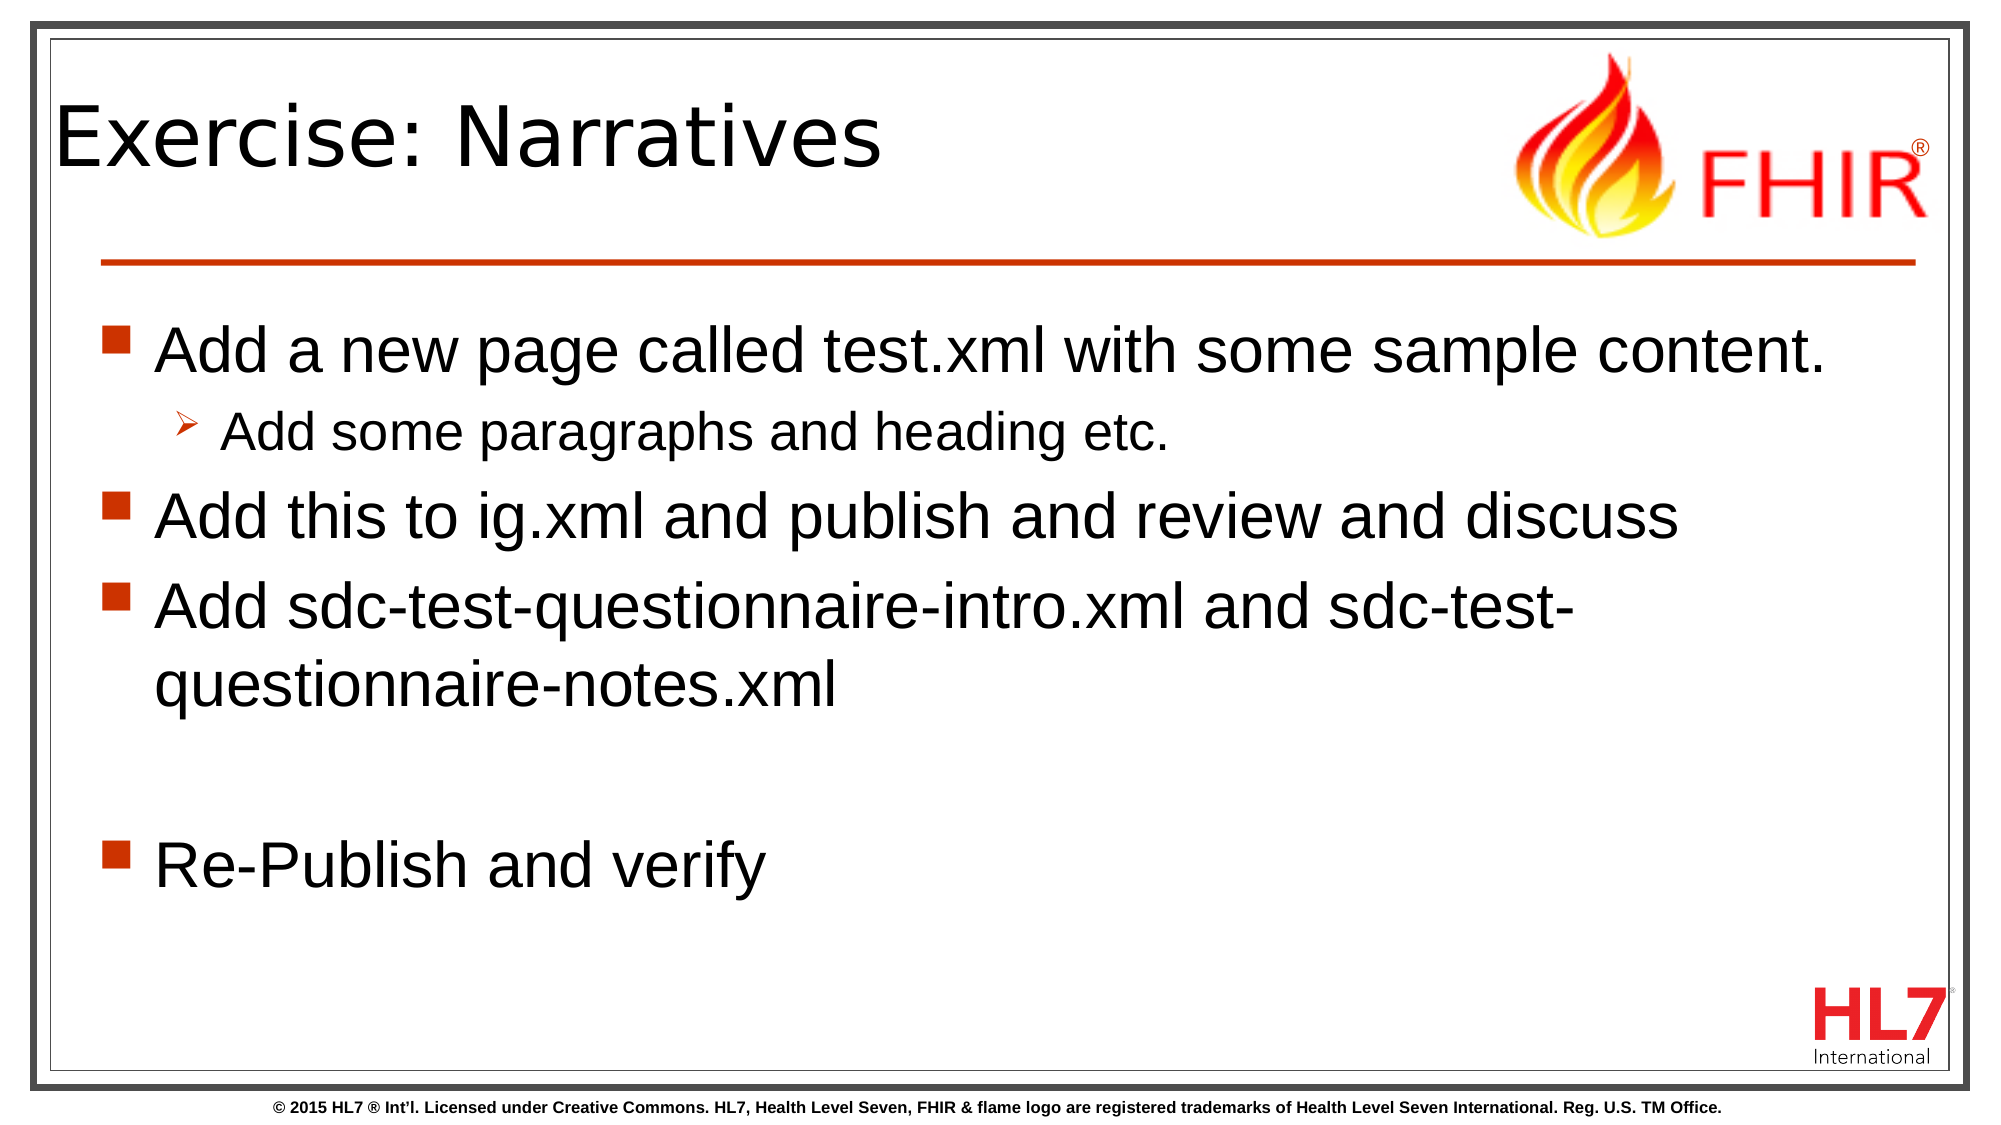

# Exercise: Narratives
Add a new page called test.xml with some sample content.
Add some paragraphs and heading etc.
Add this to ig.xml and publish and review and discuss
Add sdc-test-questionnaire-intro.xml and sdc-test-questionnaire-notes.xml

Re-Publish and verify